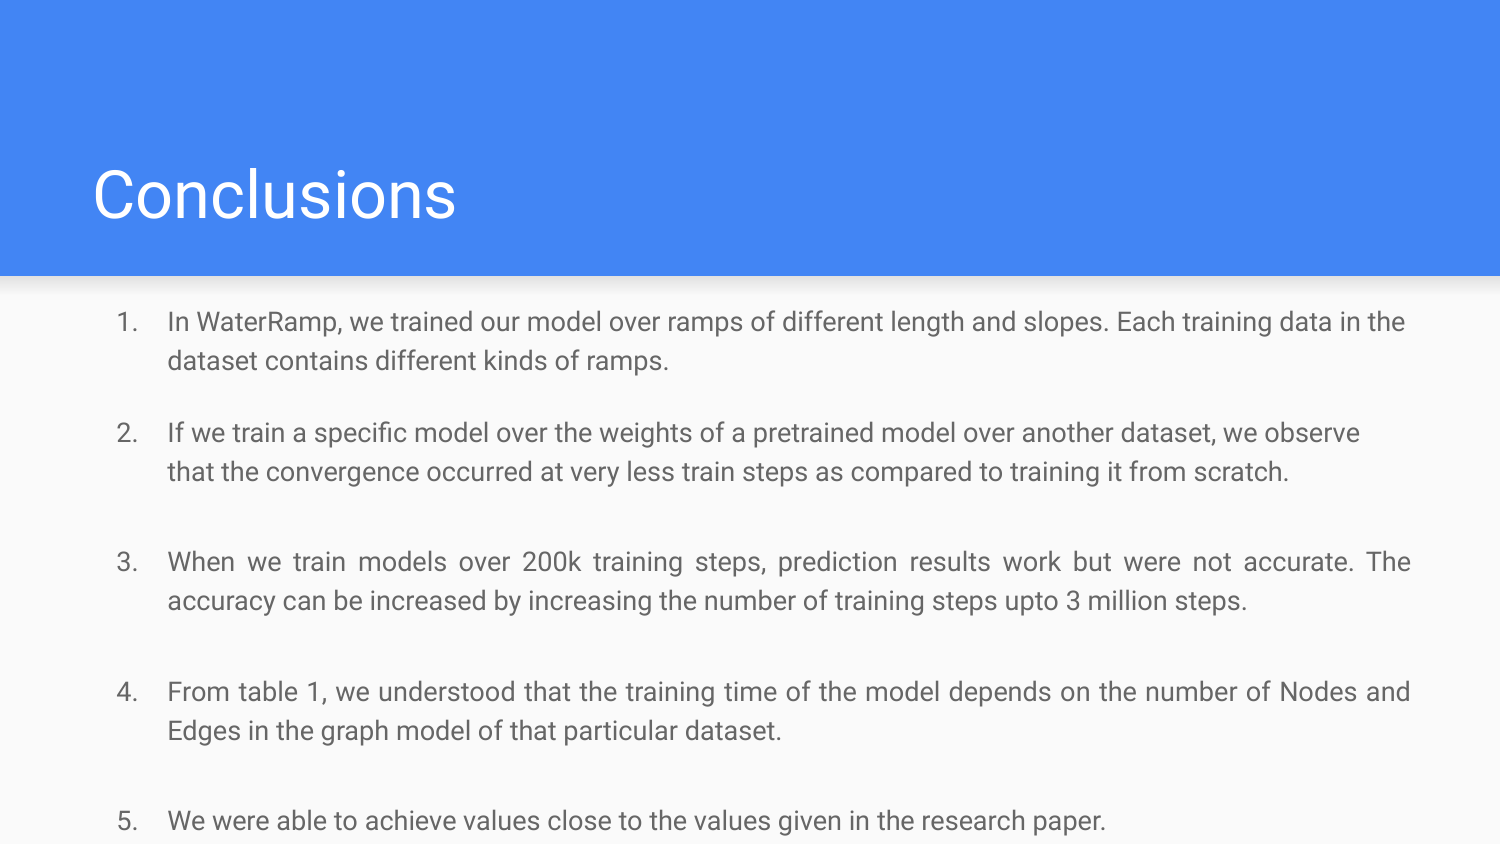

# Conclusions
In WaterRamp, we trained our model over ramps of different length and slopes. Each training data in the dataset contains different kinds of ramps.
If we train a specific model over the weights of a pretrained model over another dataset, we observe that the convergence occurred at very less train steps as compared to training it from scratch.

When we train models over 200k training steps, prediction results work but were not accurate. The accuracy can be increased by increasing the number of training steps upto 3 million steps.

From table 1, we understood that the training time of the model depends on the number of Nodes and Edges in the graph model of that particular dataset.

We were able to achieve values close to the values given in the research paper.